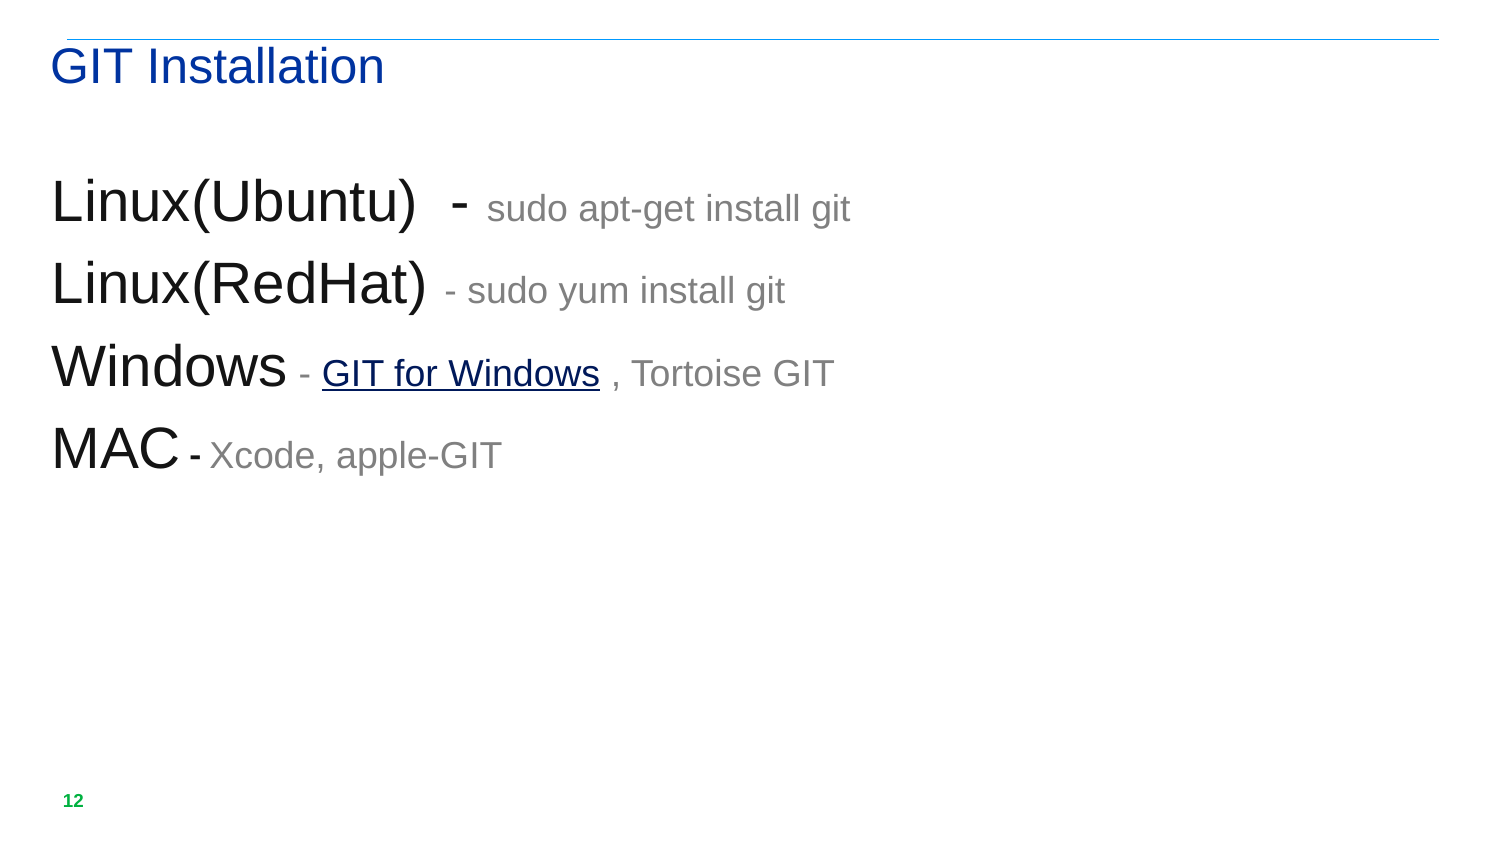

# GIT Installation
Linux(Ubuntu)  - sudo apt-get install git
Linux(RedHat) - sudo yum install git
Windows - GIT for Windows , Tortoise GIT
MAC - Xcode, apple-GIT

12